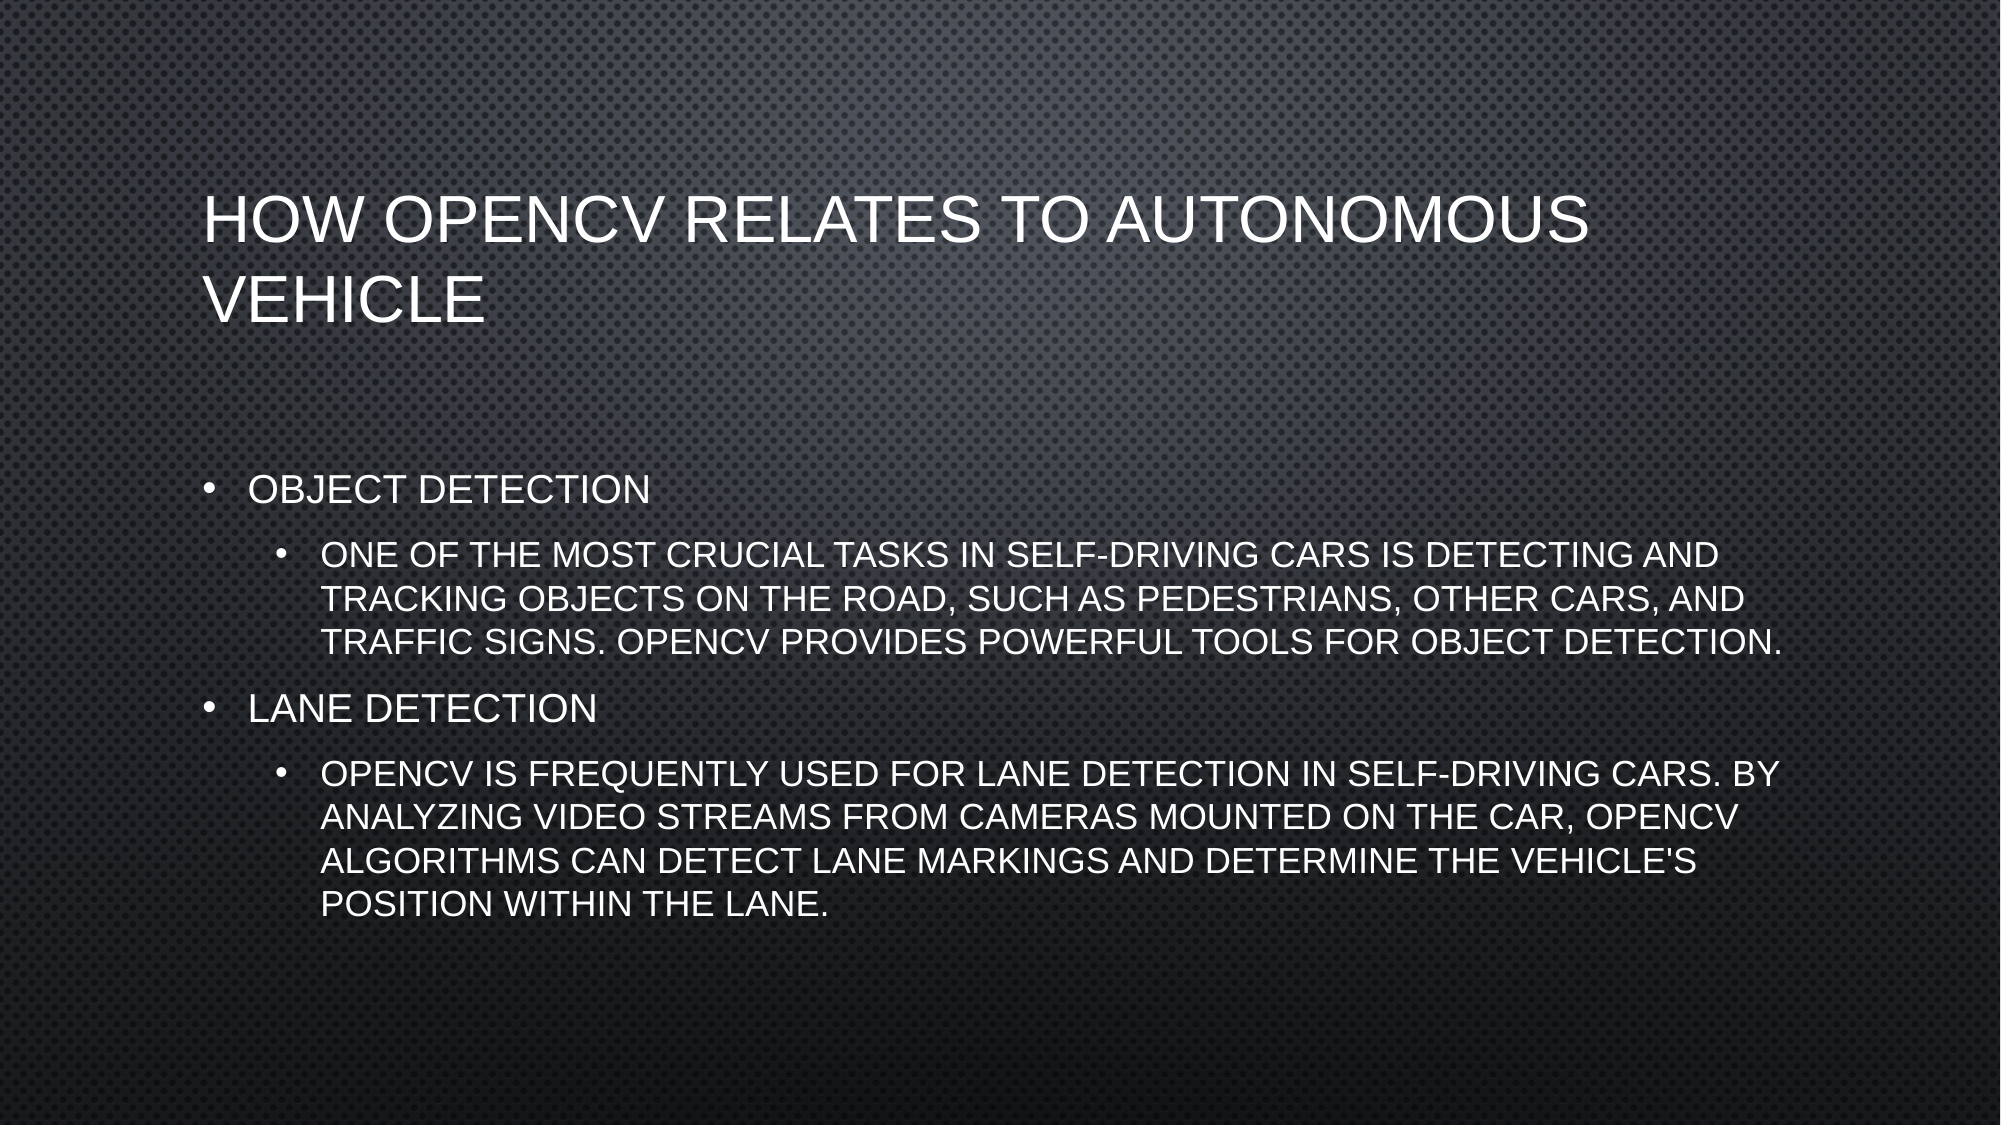

# How OpenCV relates to autonomous vehicle
Object Detection
One of the most crucial tasks in self-driving cars is detecting and tracking objects on the road, such as pedestrians, other cars, and traffic signs. OpenCV provides powerful tools for object detection.
Lane Detection
OpenCV is frequently used for lane detection in self-driving cars. By analyzing video streams from cameras mounted on the car, OpenCV algorithms can detect lane markings and determine the vehicle's position within the lane.